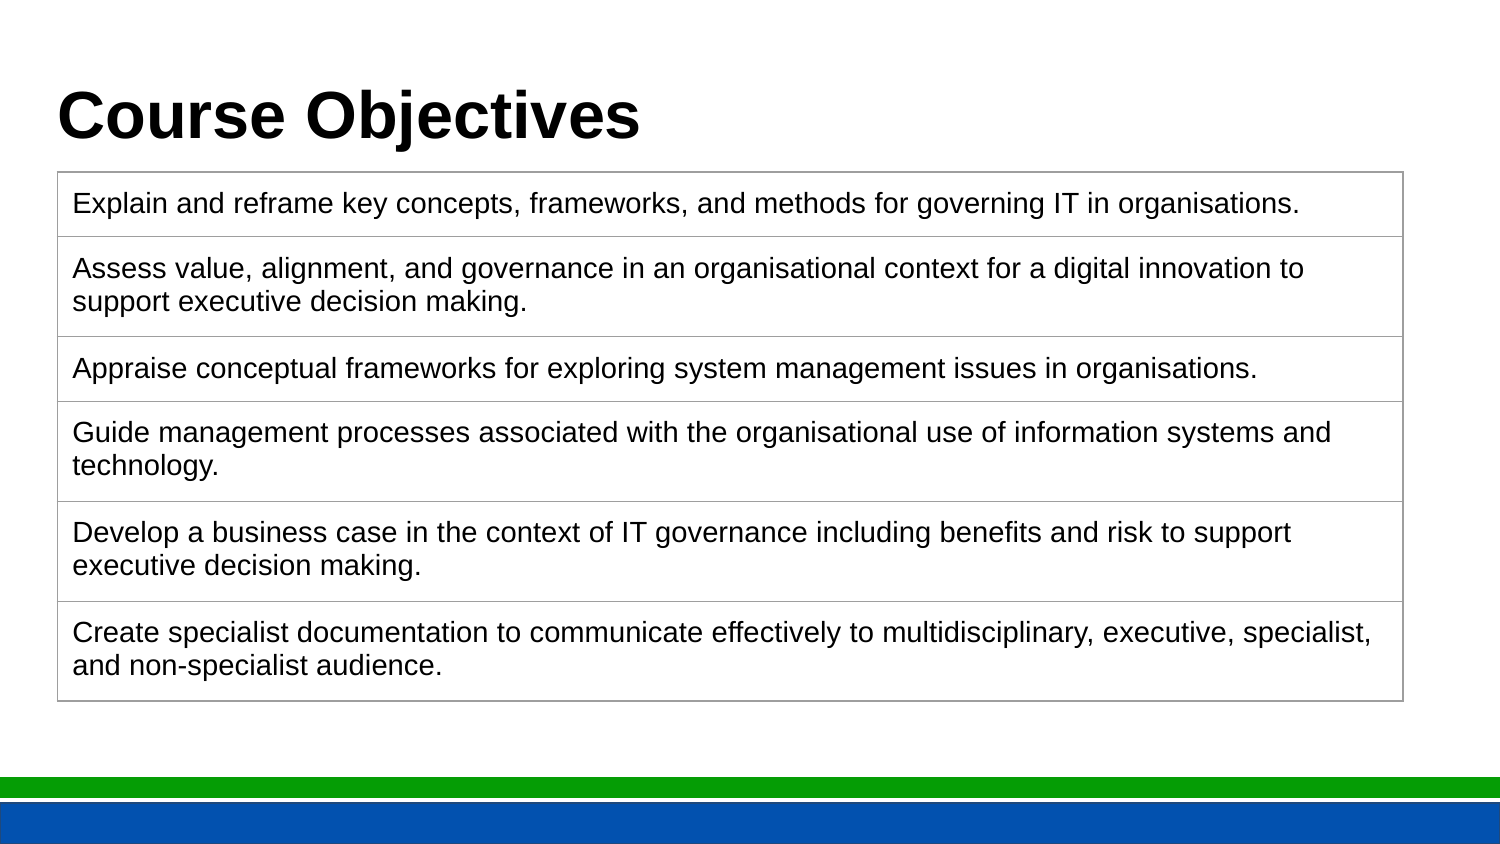

Course Objectives
| Explain and reframe key concepts, frameworks, and methods for governing IT in organisations. |
| --- |
| Assess value, alignment, and governance in an organisational context for a digital innovation to support executive decision making. |
| Appraise conceptual frameworks for exploring system management issues in organisations. |
| Guide management processes associated with the organisational use of information systems and technology. |
| Develop a business case in the context of IT governance including benefits and risk to support executive decision making. |
| Create specialist documentation to communicate effectively to multidisciplinary, executive, specialist, and non-specialist audience. |